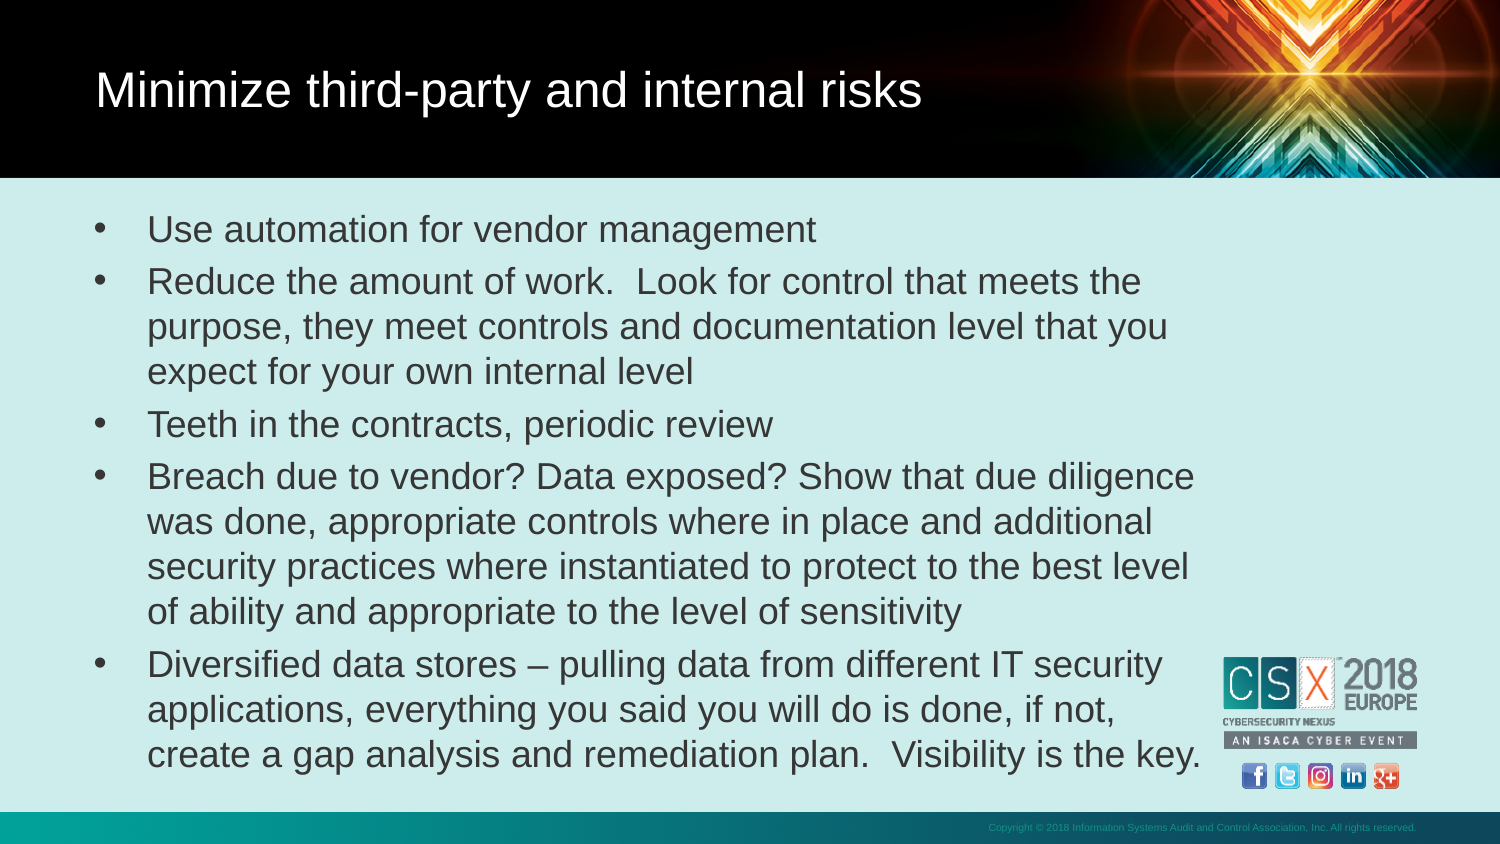

Minimize third-party and internal risks
Use automation for vendor management
Reduce the amount of work.  Look for control that meets the purpose, they meet controls and documentation level that you expect for your own internal level
Teeth in the contracts, periodic review
Breach due to vendor? Data exposed? Show that due diligence was done, appropriate controls where in place and additional security practices where instantiated to protect to the best level of ability and appropriate to the level of sensitivity
Diversified data stores – pulling data from different IT security applications, everything you said you will do is done, if not, create a gap analysis and remediation plan.  Visibility is the key.